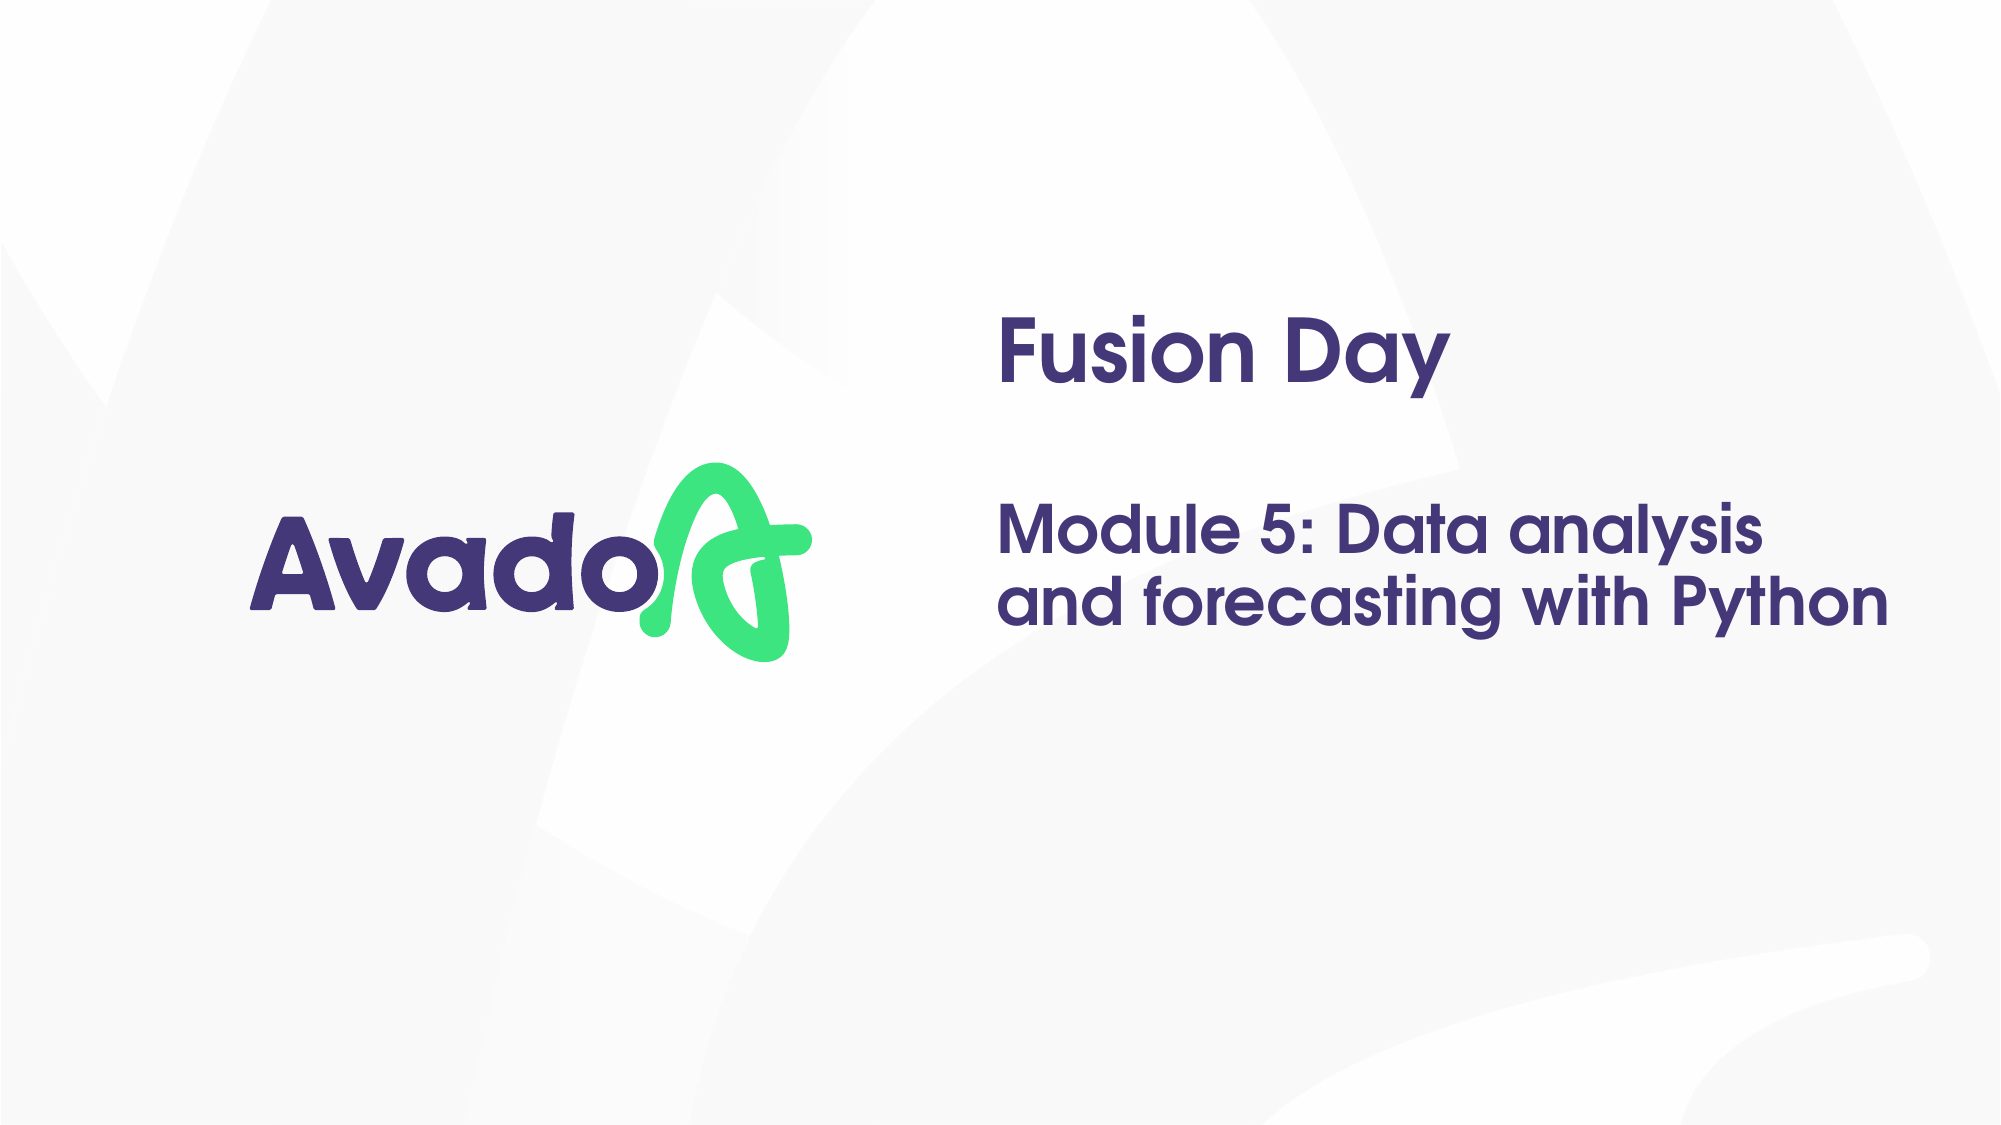

# Fusion Day Module 5: Data analysis and forecasting with Python